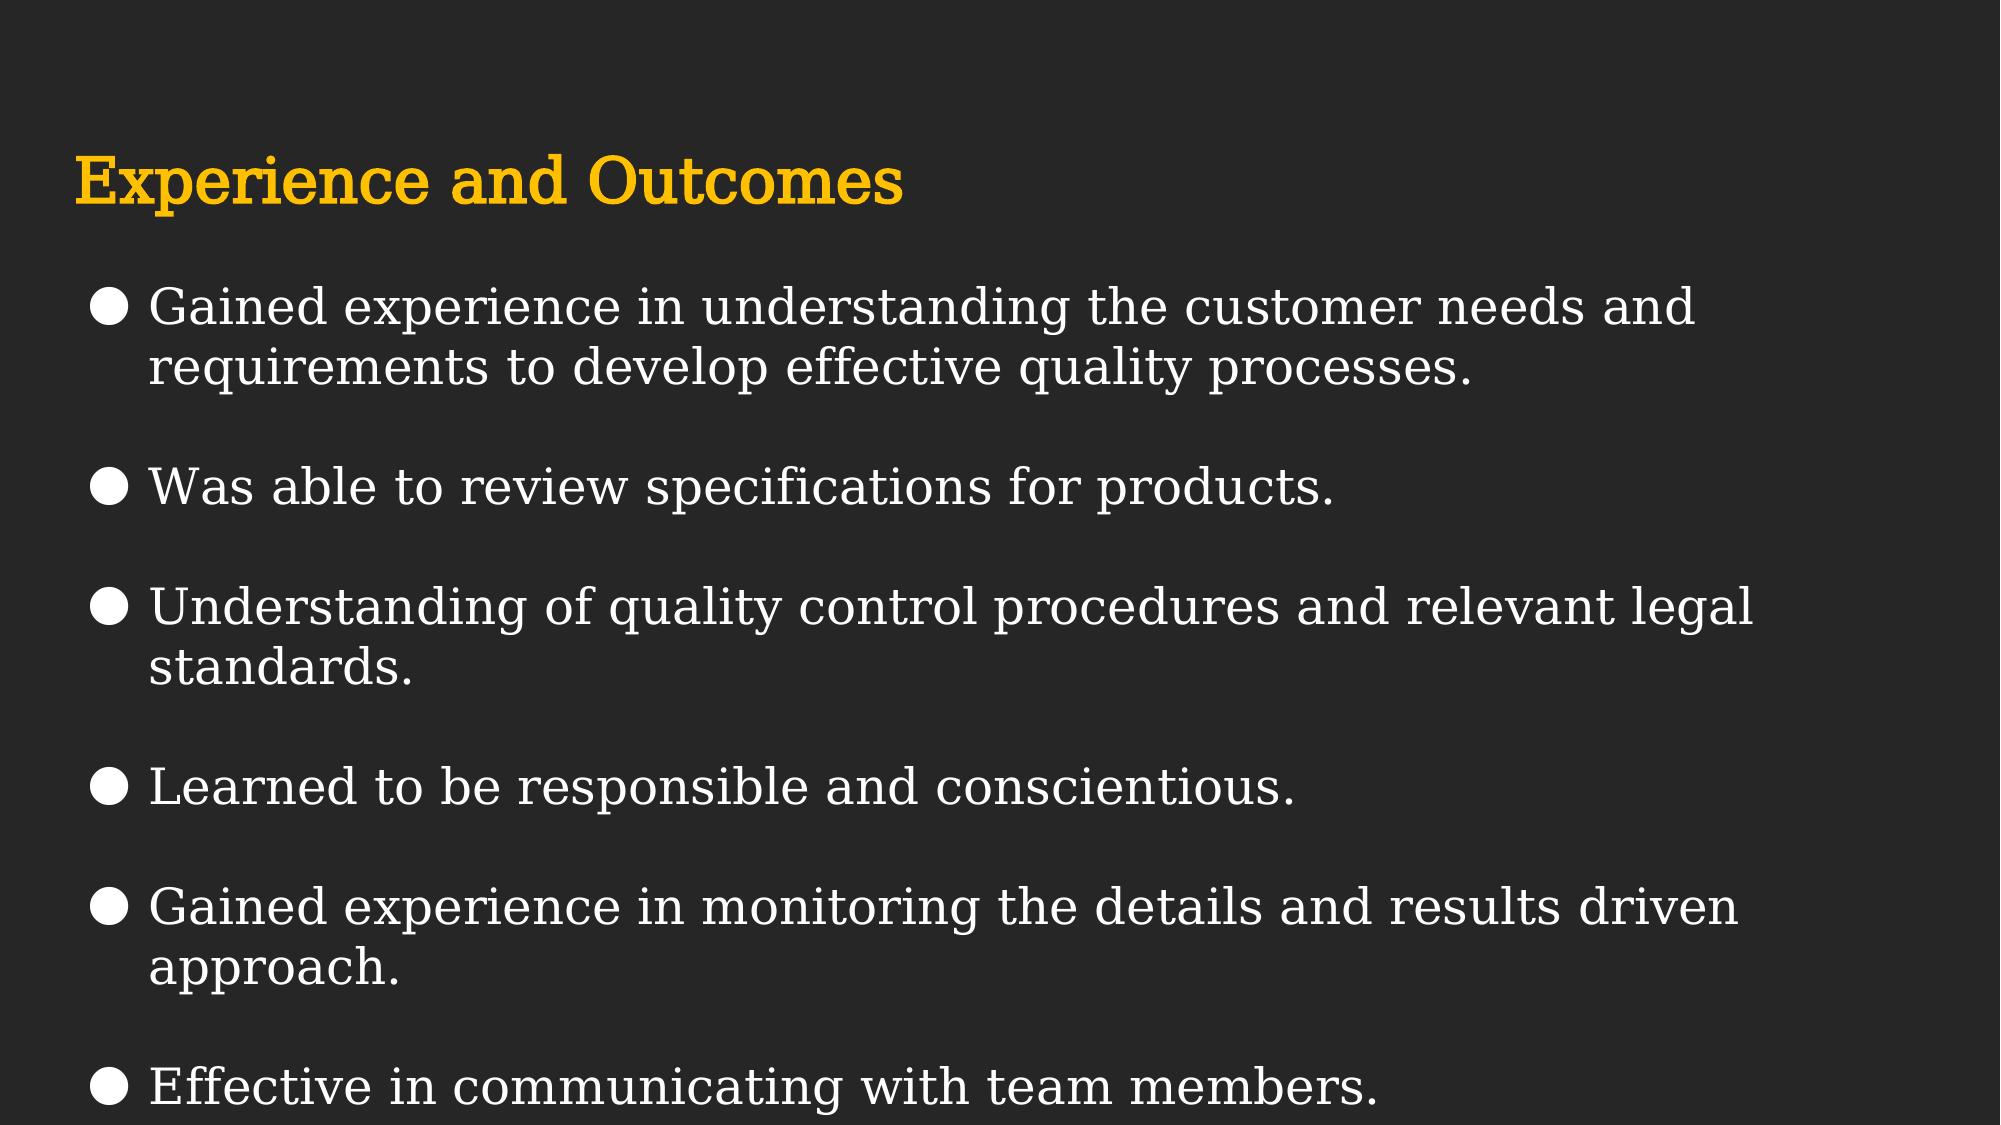

Experience and Outcomes

Gained experience in understanding the customer needs and requirements to develop effective quality processes.

Was able to review specifications for products.

Understanding of quality control procedures and relevant legal standards.

Learned to be responsible and conscientious.

Gained experience in monitoring the details and results driven approach.

Effective in communicating with team members.